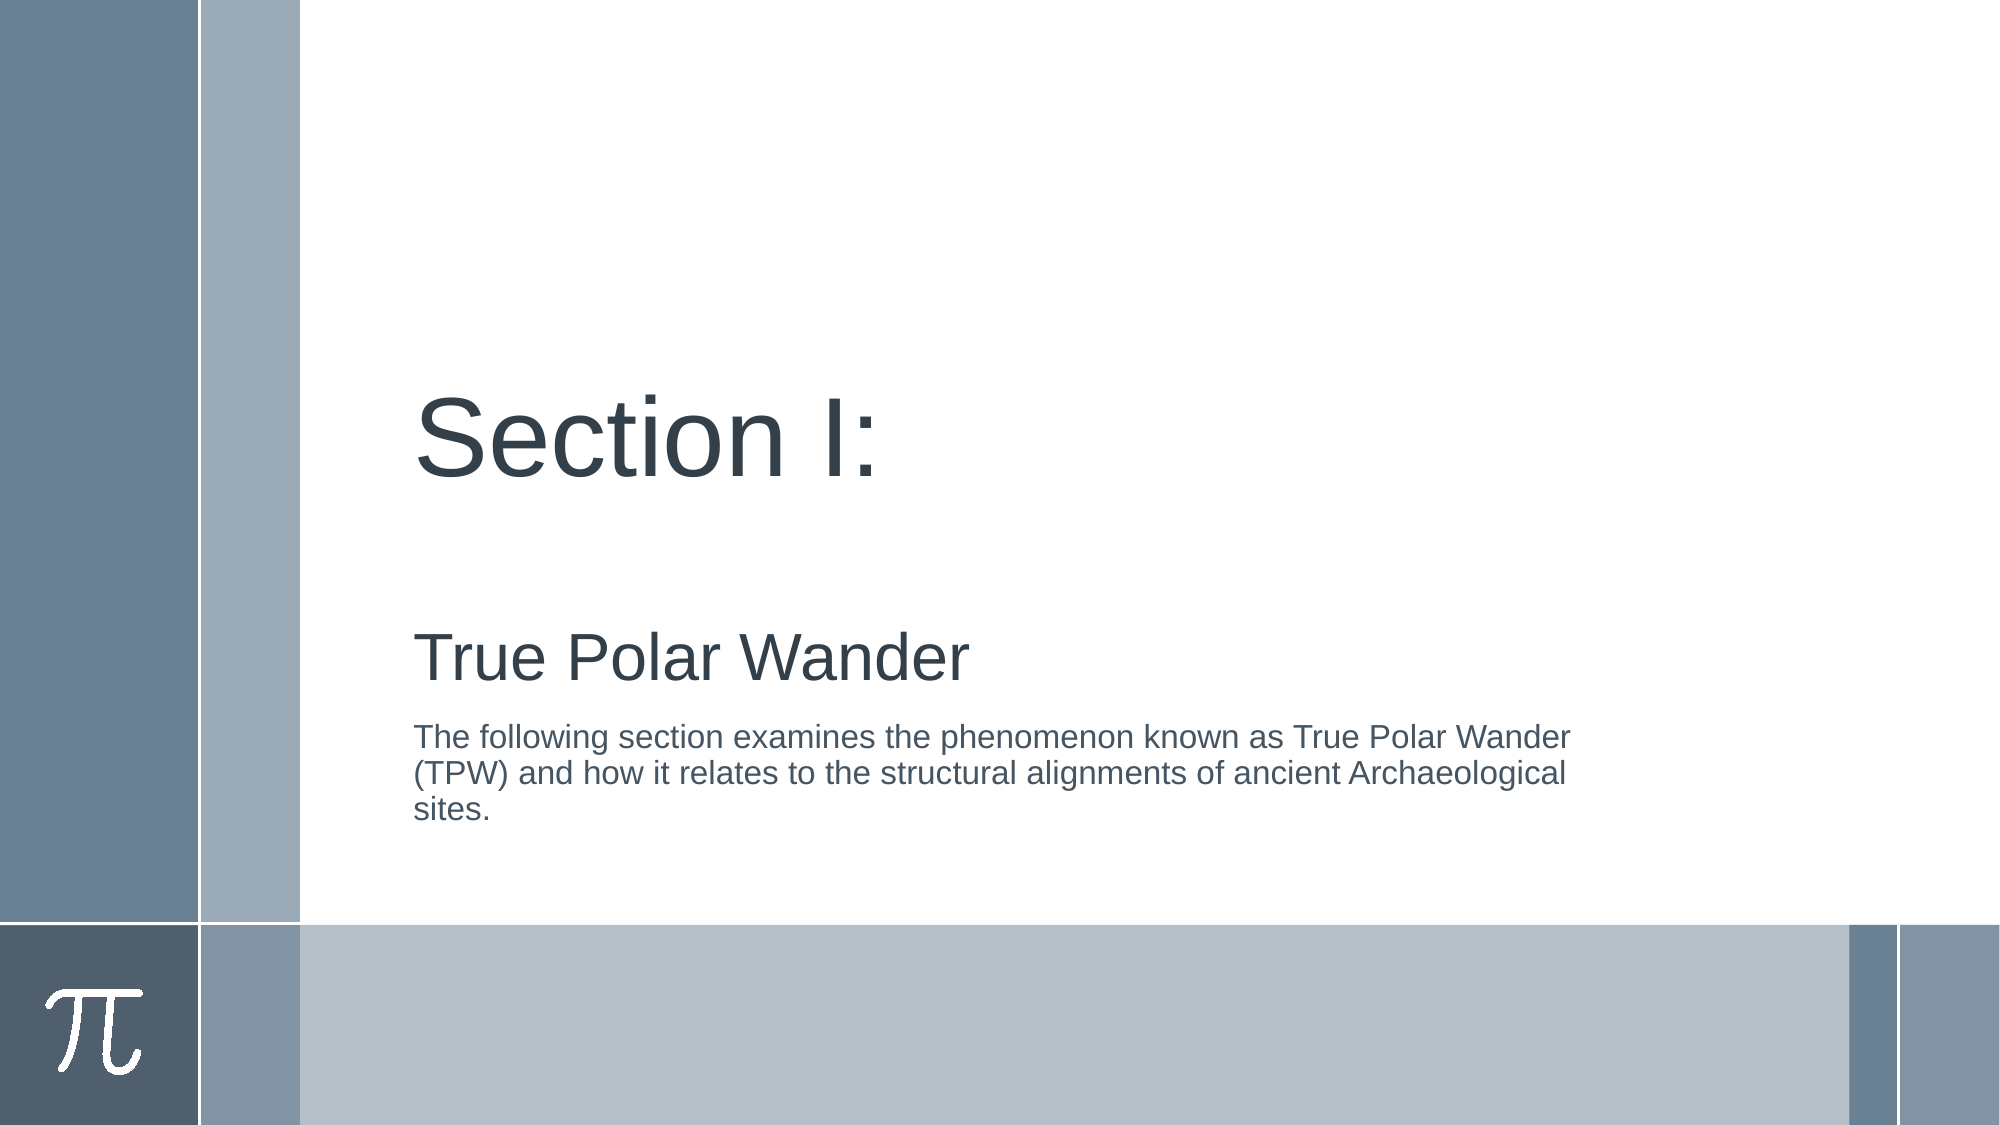

# Section I: True Polar Wander
The following section examines the phenomenon known as True Polar Wander (TPW) and how it relates to the structural alignments of ancient Archaeological sites.